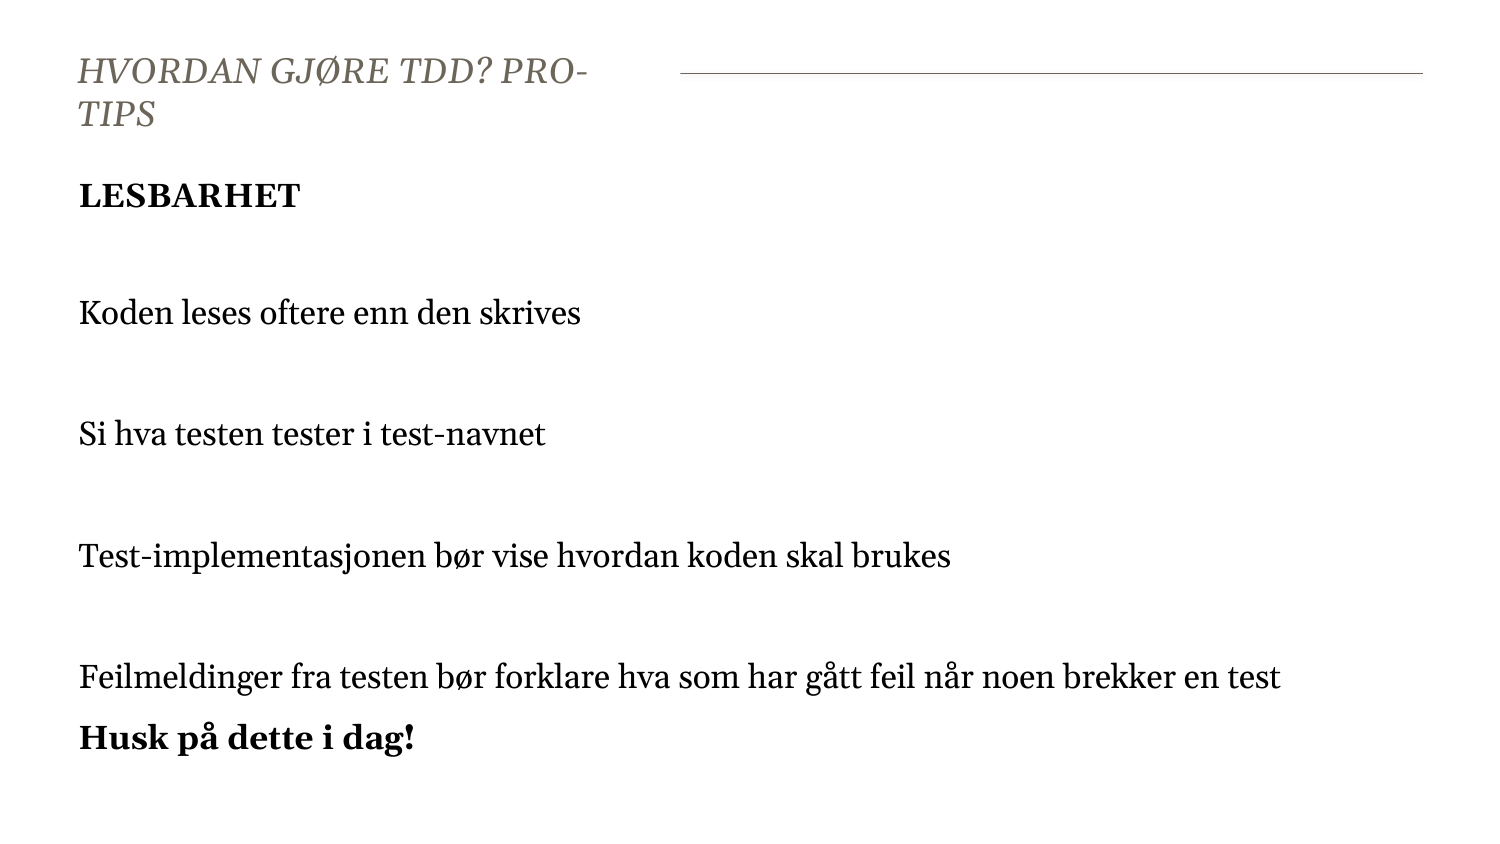

# Hvordan gjøre TDD? Pro-tips
LESBARHET

Koden leses oftere enn den skrives

Si hva testen tester i test-navnet

Test-implementasjonen bør vise hvordan koden skal brukes

Feilmeldinger fra testen bør forklare hva som har gått feil når noen brekker en test
Husk på dette i dag!